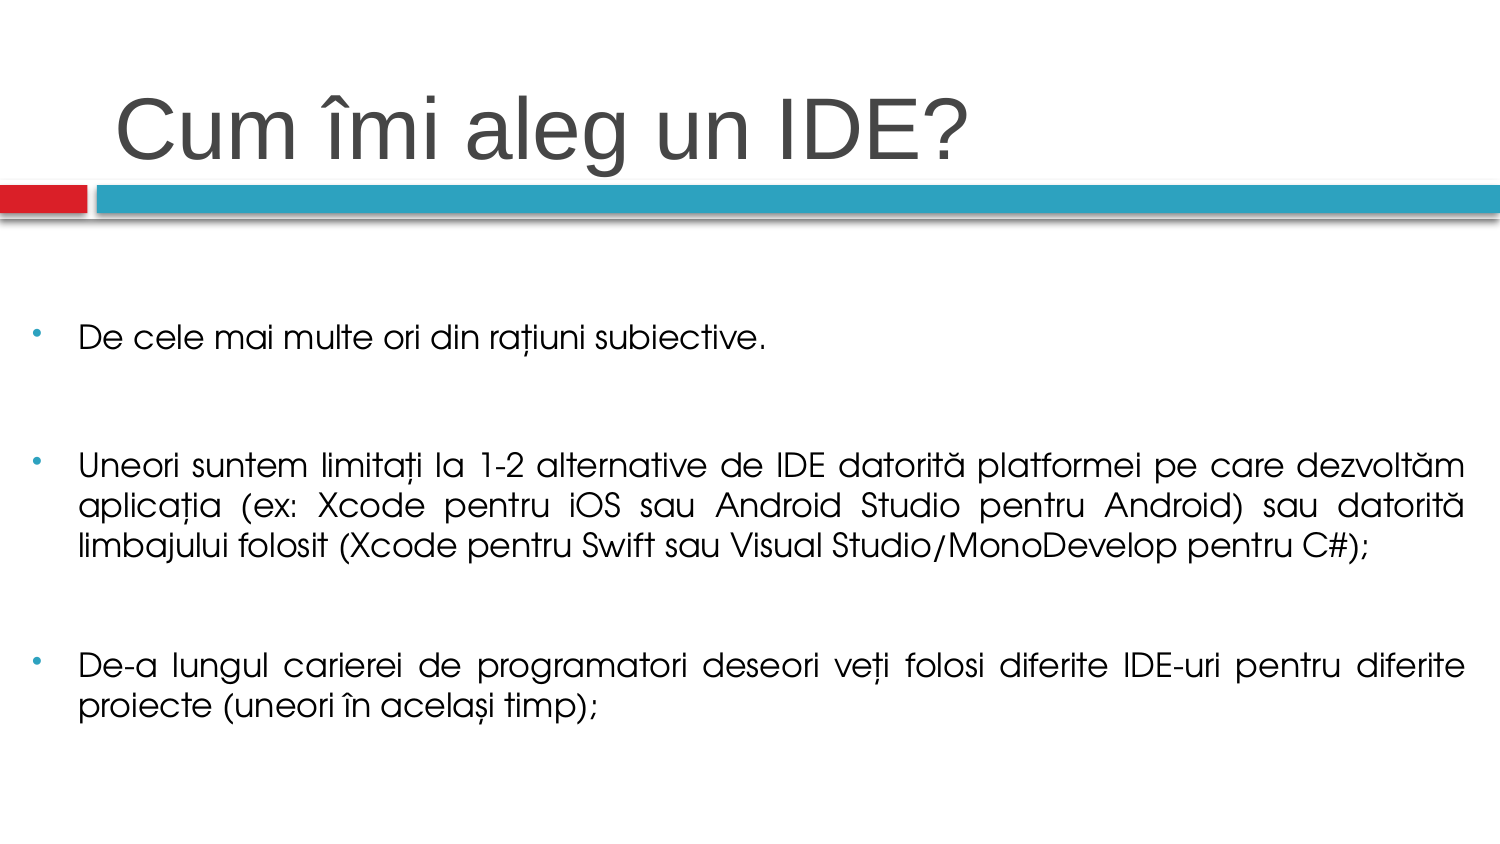

# Cum îmi aleg un IDE?
De cele mai multe ori din rațiuni subiective.

Uneori suntem limitați la 1-2 alternative de IDE datorită platformei pe care dezvoltăm aplicația (ex: Xcode pentru iOS sau Android Studio pentru Android) sau datorită limbajului folosit (Xcode pentru Swift sau Visual Studio/MonoDevelop pentru C#);

De-a lungul carierei de programatori deseori veți folosi diferite IDE-uri pentru diferite proiecte (uneori în același timp);